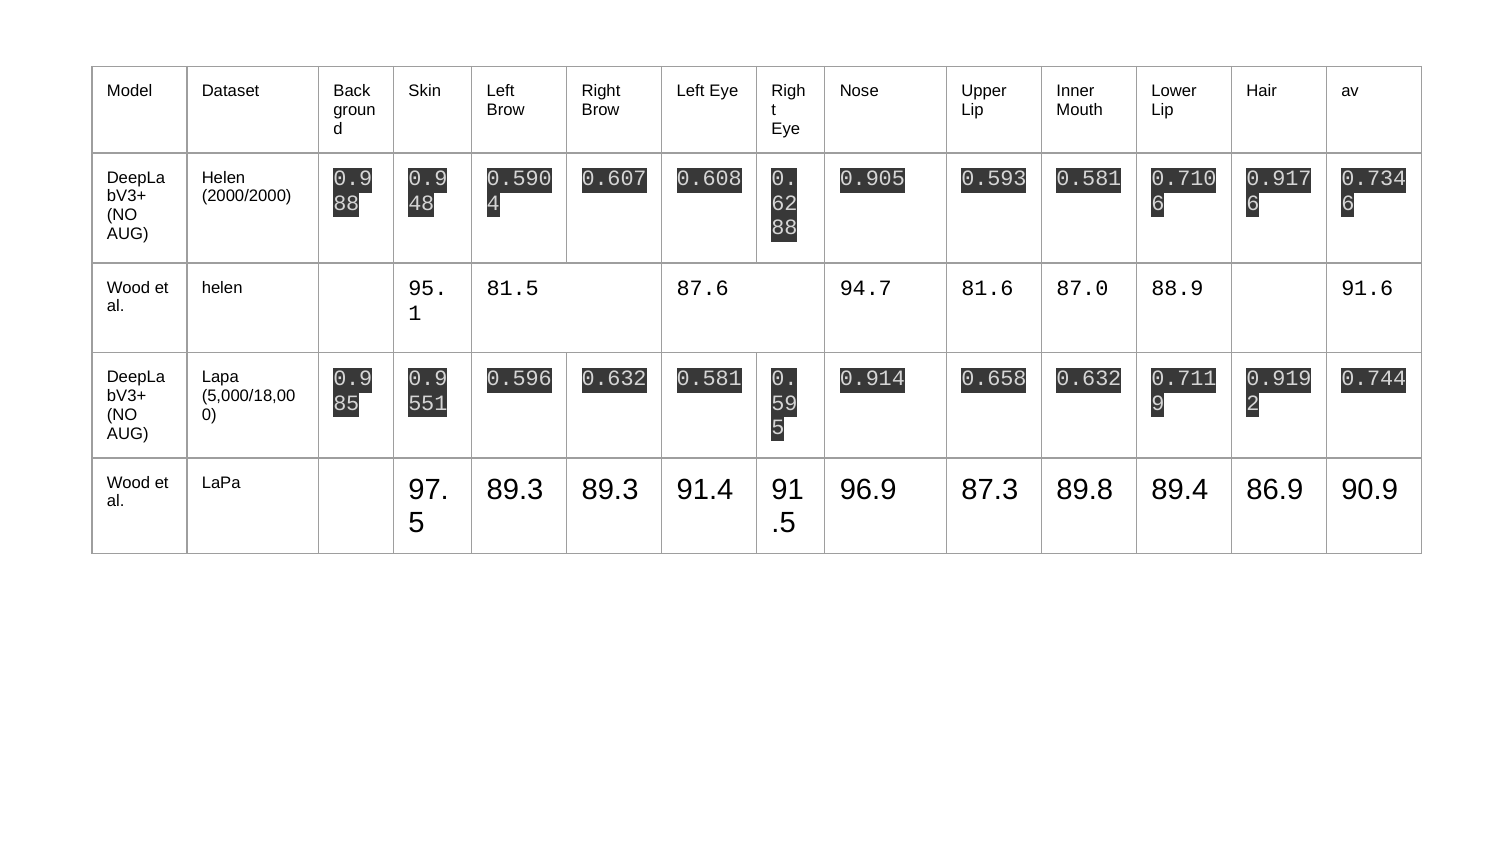

| Model | Dataset | Background | Skin | Left Brow | Right Brow | Left Eye | Right Eye | Nose | Upper Lip | Inner Mouth | Lower Lip | Hair | av |
| --- | --- | --- | --- | --- | --- | --- | --- | --- | --- | --- | --- | --- | --- |
| DeepLabV3+ (NO AUG) | Helen (2000/2000) | 0.988 | 0.948 | 0.5904 | 0.607 | 0.608 | 0.6288 | 0.905 | 0.593 | 0.581 | 0.7106 | 0.9176 | 0.7346 |
| Wood et al. | helen |  | 95.1 | 81.5 |  | 87.6 |  | 94.7 | 81.6 | 87.0 | 88.9 |  | 91.6 |
| DeepLabV3+ (NO AUG) | Lapa (5,000/18,000) | 0.985 | 0.9551 | 0.596 | 0.632 | 0.581 | 0.595 | 0.914 | 0.658 | 0.632 | 0.7119 | 0.9192 | 0.744 |
| Wood et al. | LaPa |  | 97.5 | 89.3 | 89.3 | 91.4 | 91.5 | 96.9 | 87.3 | 89.8 | 89.4 | 86.9 | 90.9 |